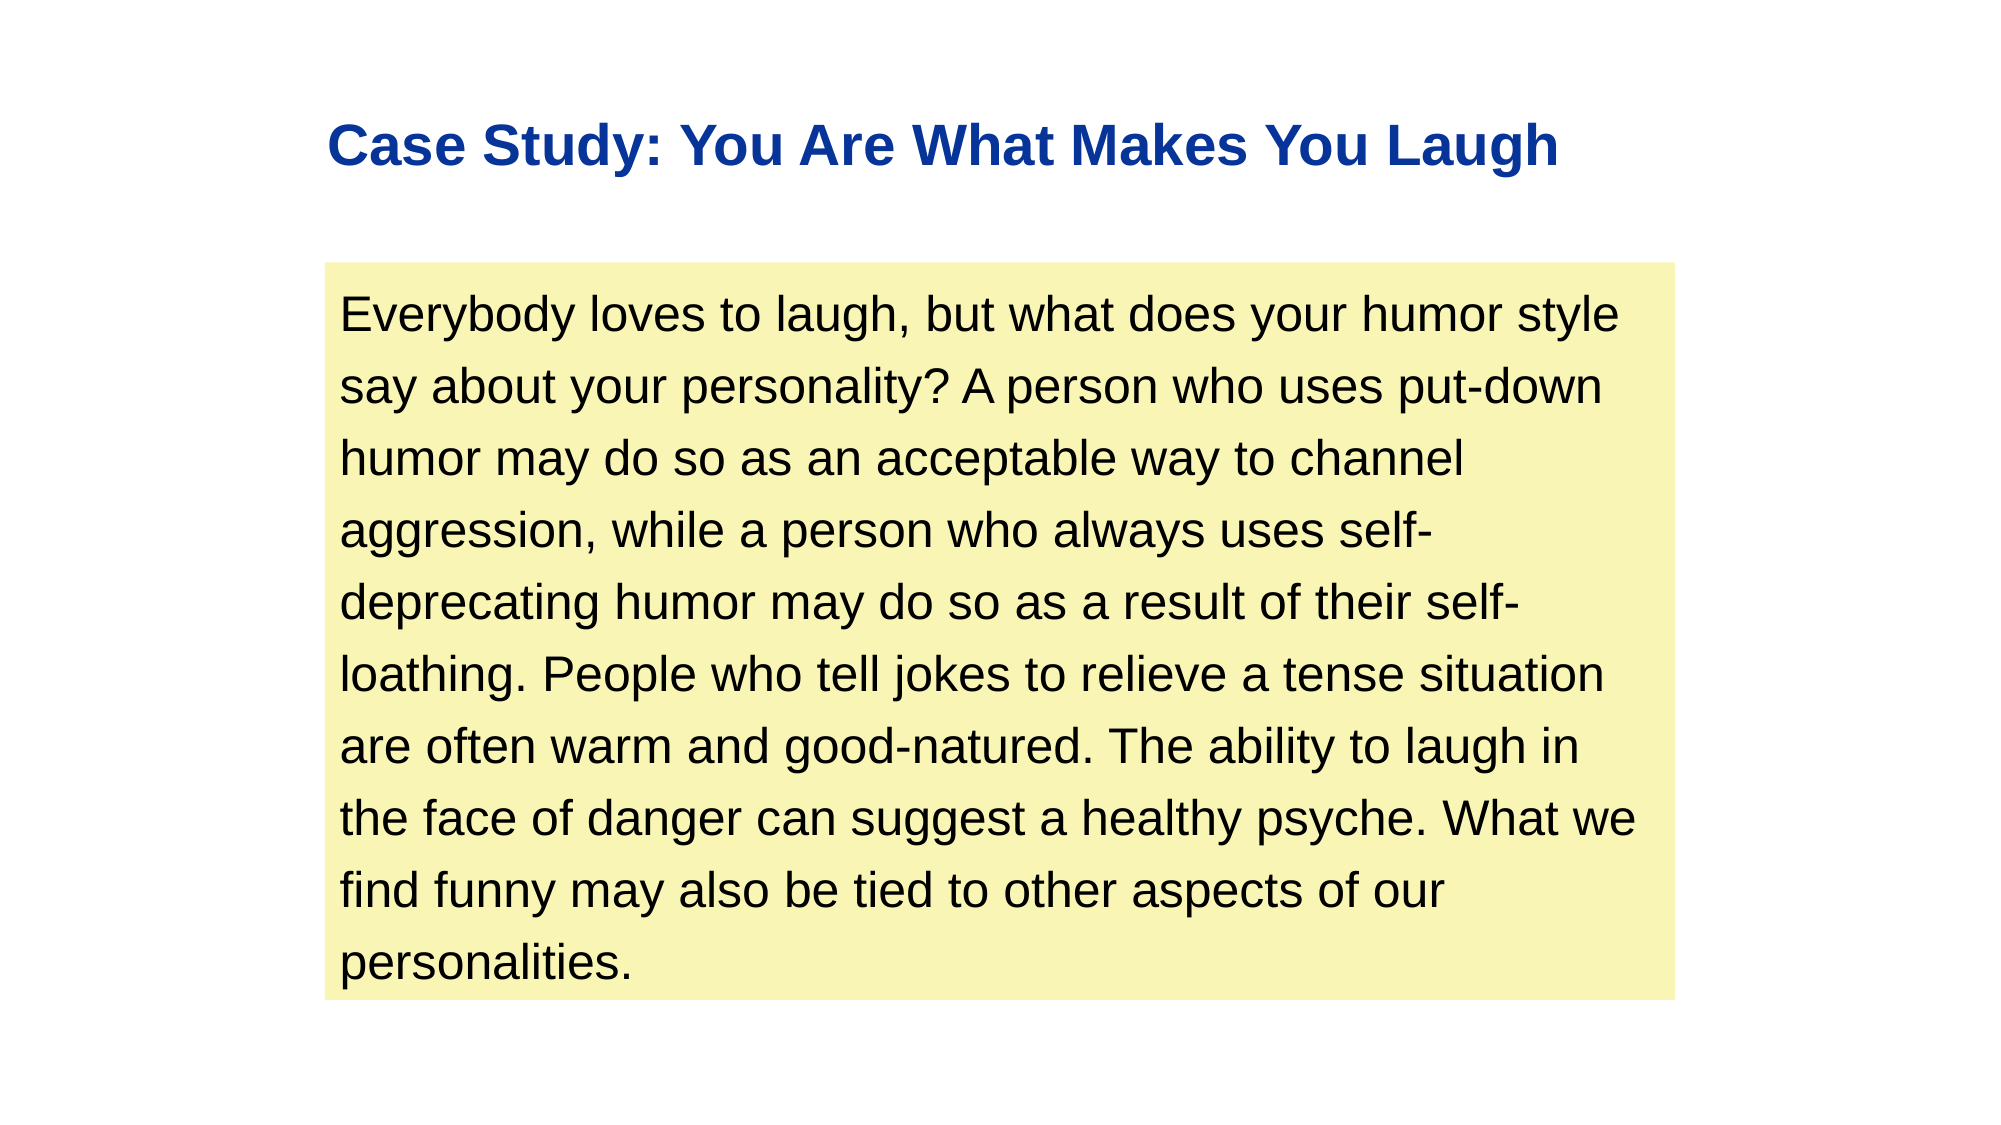

Case Study: You Are What Makes You Laugh
Everybody loves to laugh, but what does your humor style say about your personality? A person who uses put-down humor may do so as an acceptable way to channel aggression, while a person who always uses self-deprecating humor may do so as a result of their self-loathing. People who tell jokes to relieve a tense situation are often warm and good-natured. The ability to laugh in the face of danger can suggest a healthy psyche. What we find funny may also be tied to other aspects of our personalities.